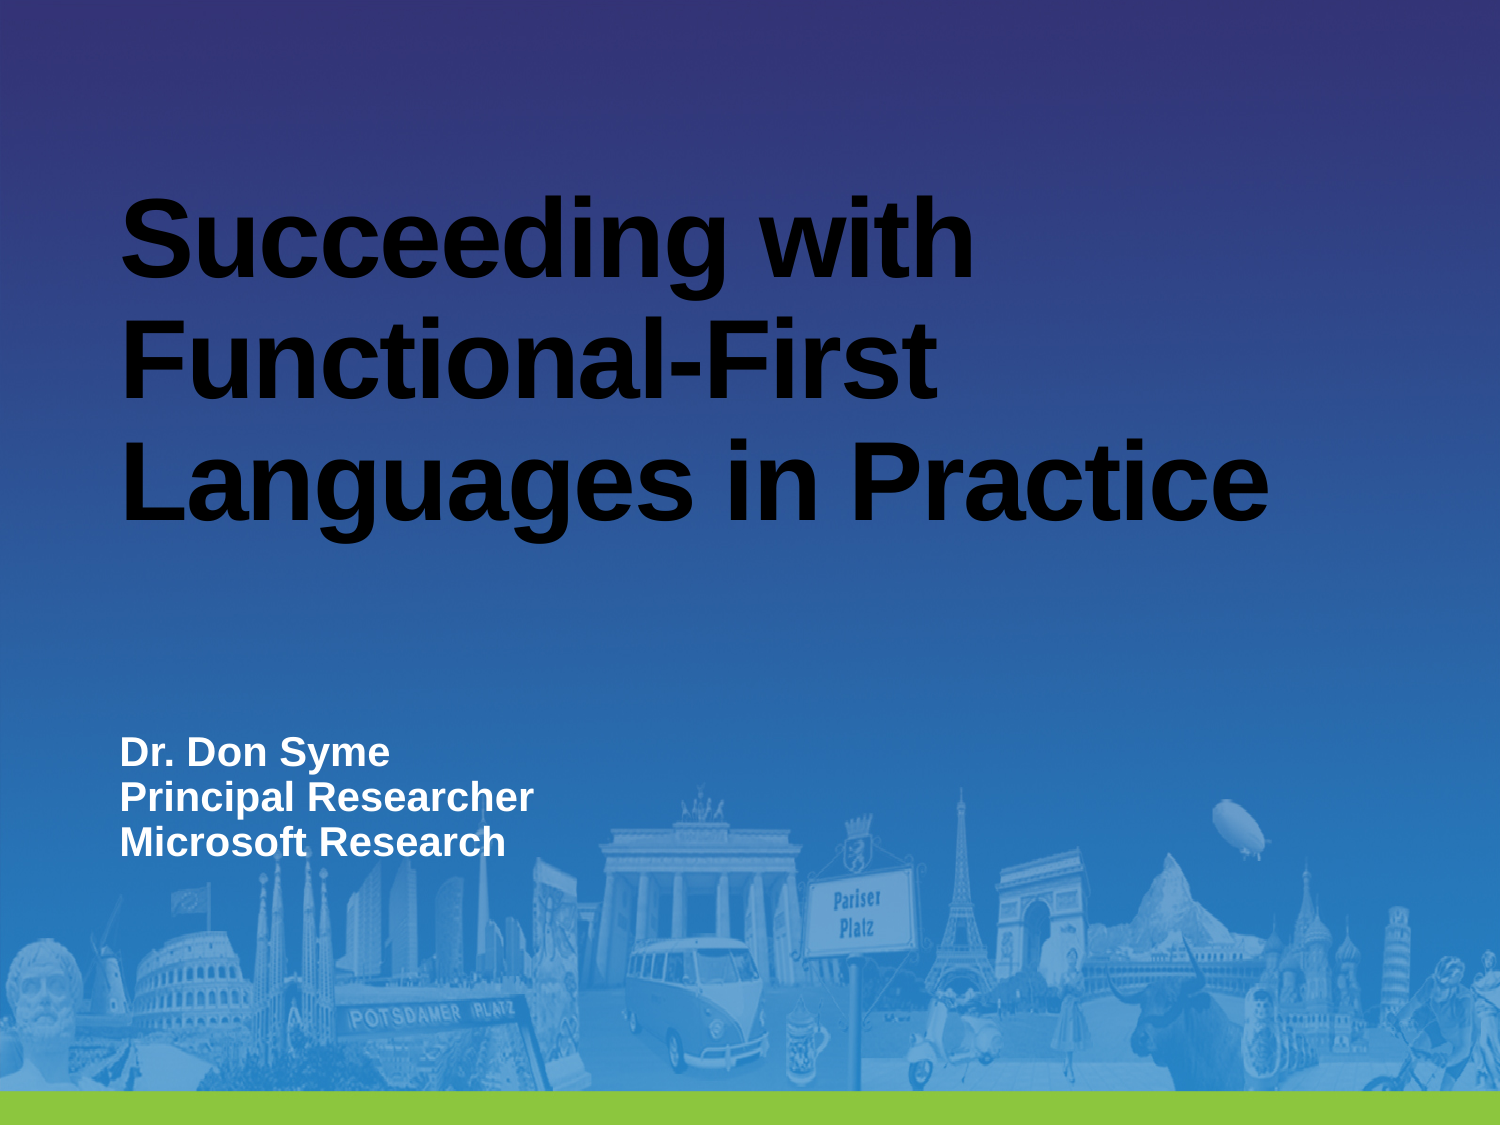

# Succeeding with Functional-First Languages in Practice

Dr. Don Syme
Principal Researcher
Microsoft Research